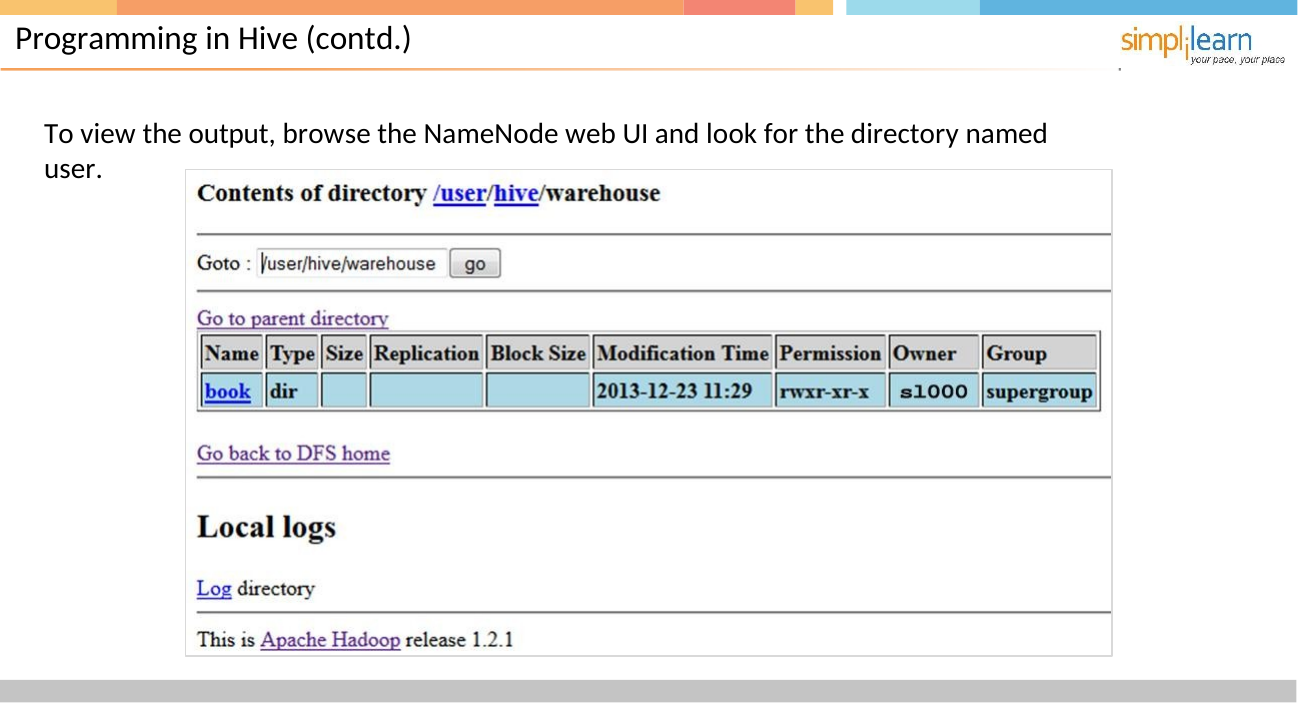

# Programming in Hive (contd.)

To view the output, browse the NameNode web UI and look for the directory named user.